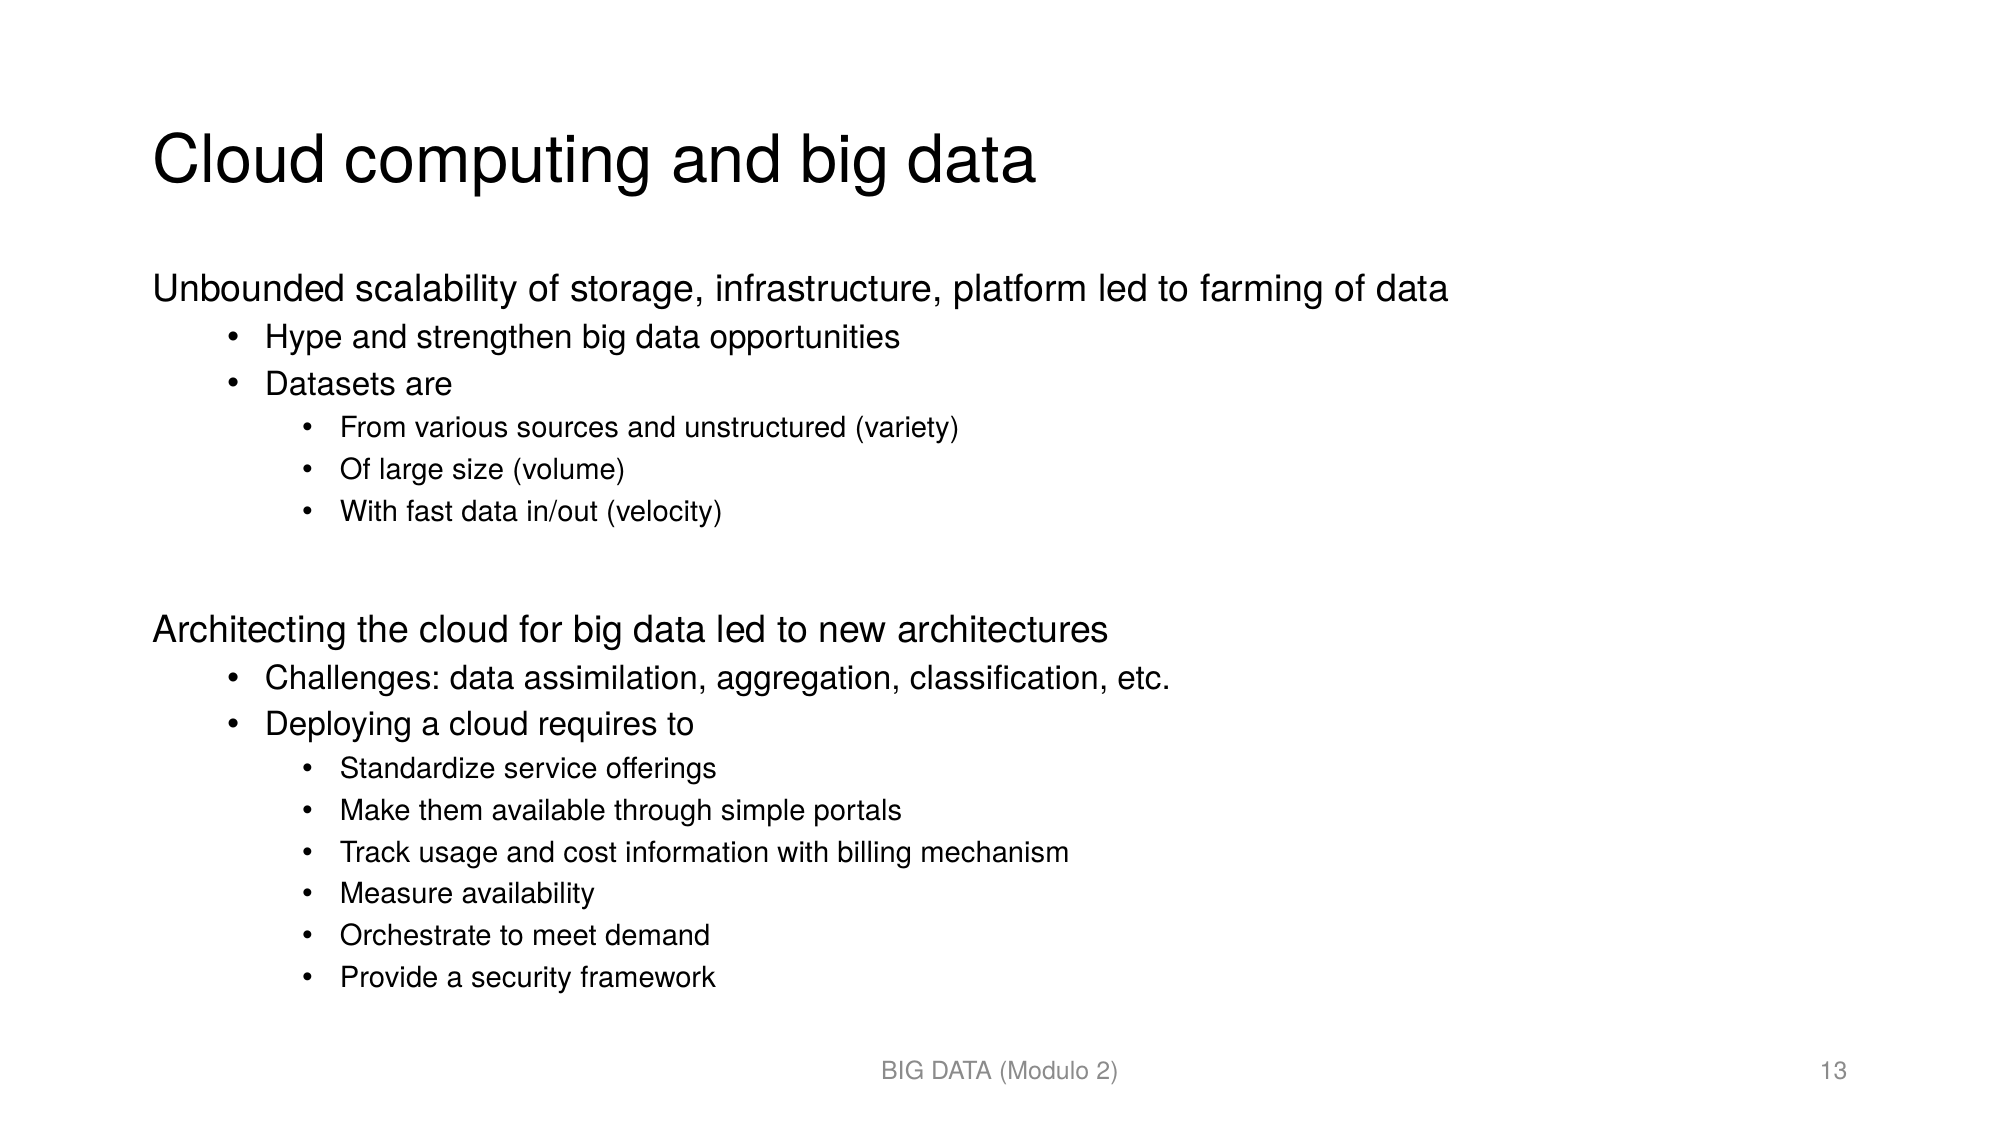

# Cloud computing and big data
Unbounded scalability of storage, infrastructure, platform led to farming of data
Hype and strengthen big data opportunities
Datasets are
From various sources and unstructured (variety)
Of large size (volume)
With fast data in/out (velocity)

Architecting the cloud for big data led to new architectures
Challenges: data assimilation, aggregation, classification, etc.
Deploying a cloud requires to
Standardize service offerings
Make them available through simple portals
Track usage and cost information with billing mechanism
Measure availability
Orchestrate to meet demand
Provide a security framework
BIG DATA (Modulo 2)
13